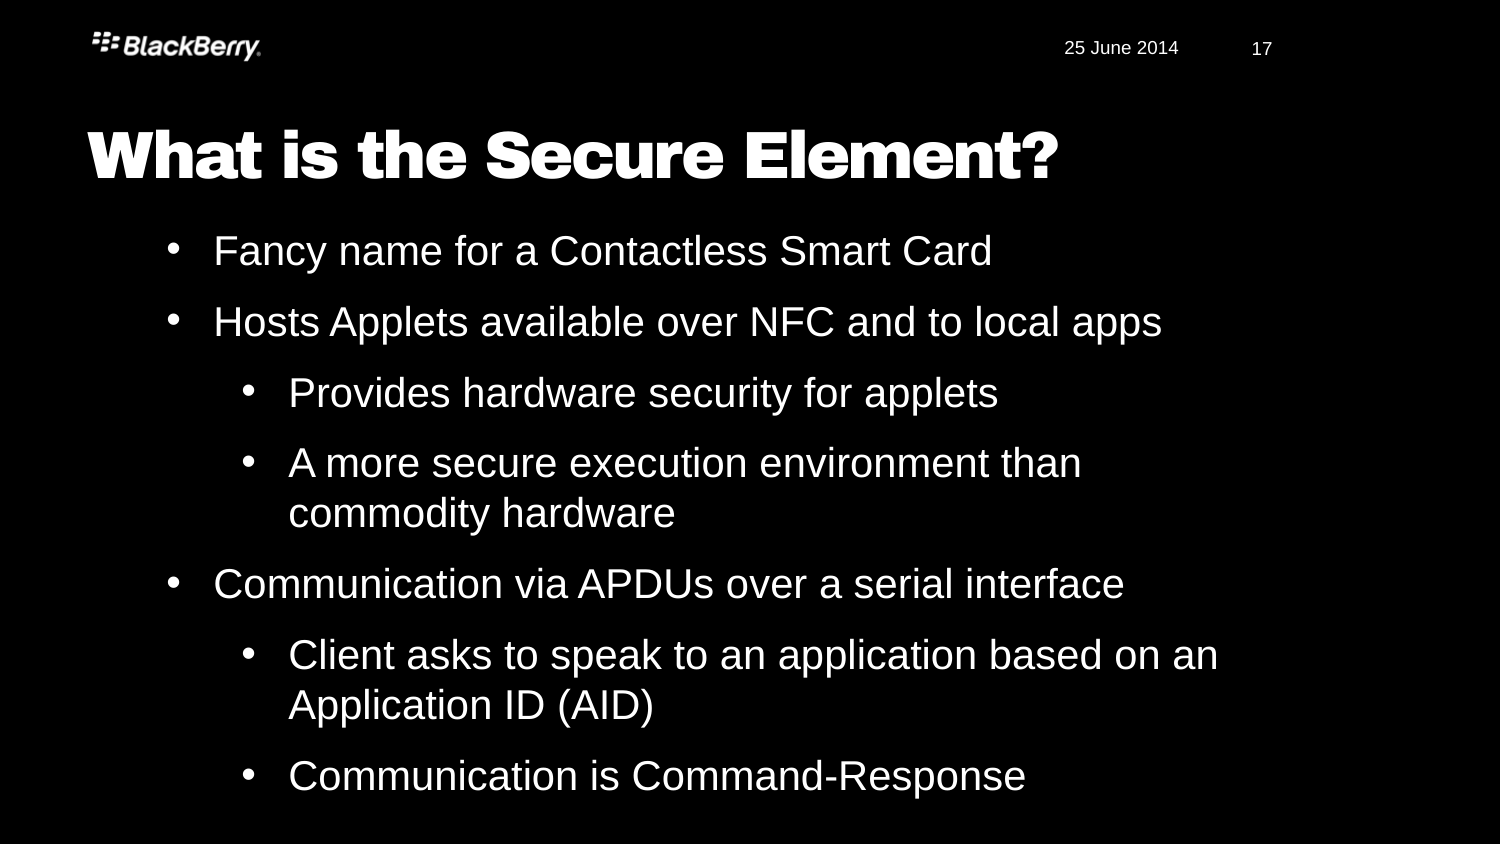

What is the Secure Element?
Fancy name for a Contactless Smart Card
Hosts Applets available over NFC and to local apps
Provides hardware security for applets
A more secure execution environment than commodity hardware
Communication via APDUs over a serial interface
Client asks to speak to an application based on an Application ID (AID)
Communication is Command-Response